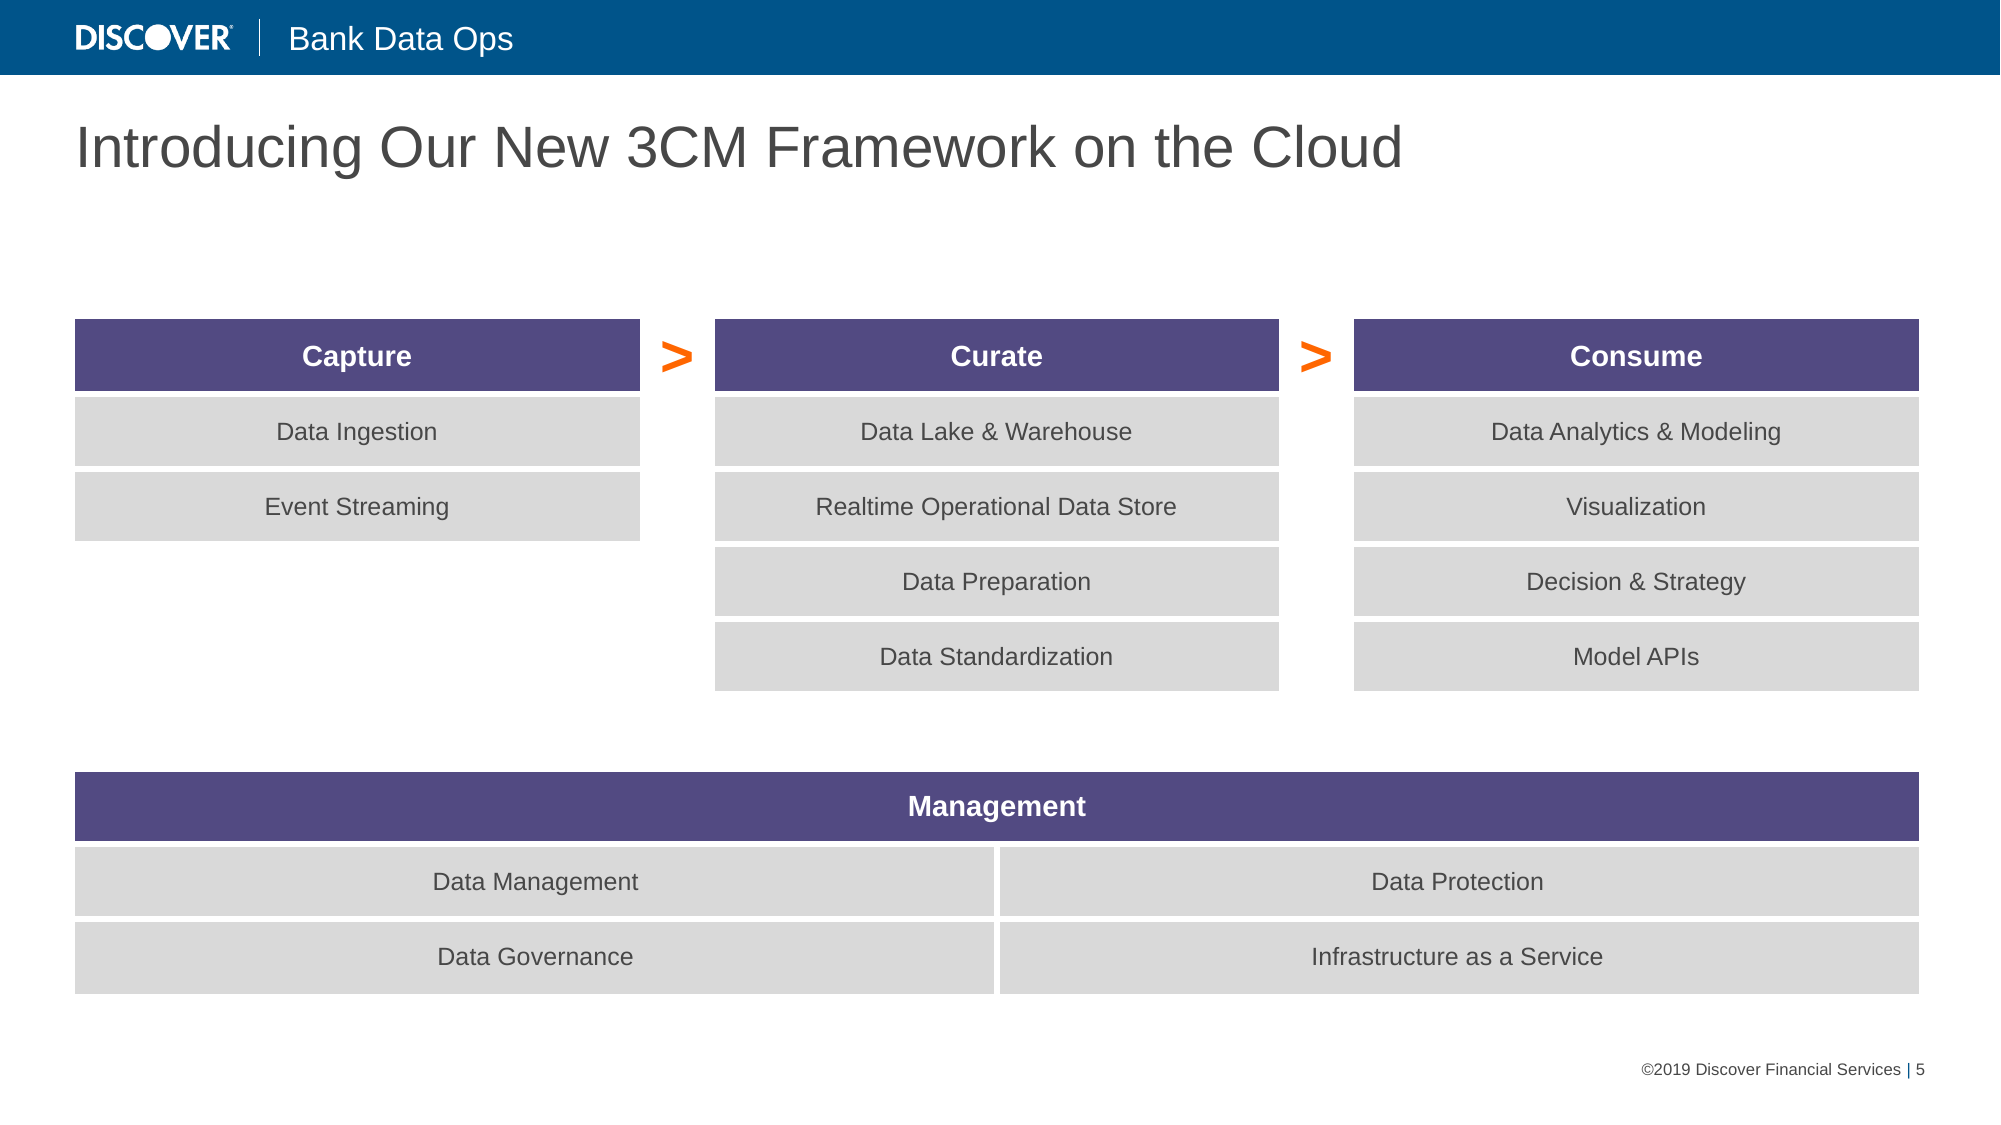

Introducing Our New 3CM Framework on the Cloud
| Capture | > | Curate |  | > | Consume |
| --- | --- | --- | --- | --- | --- |
| Data Ingestion |  | Data Lake & Warehouse |  |  | Data Analytics & Modeling |
| Event Streaming |  | Realtime Operational Data Store |  |  | Visualization |
|  |  | Data Preparation |  |  | Decision & Strategy |
|  |  | Data Standardization |  |  | Model APIs |
|  |  |  |  |  |  |
| Management |  |  |  |  |  |
| Data Management |  |  | Data Protection |  |  |
| Data Governance |  |  | Infrastructure as a Service |  |  |